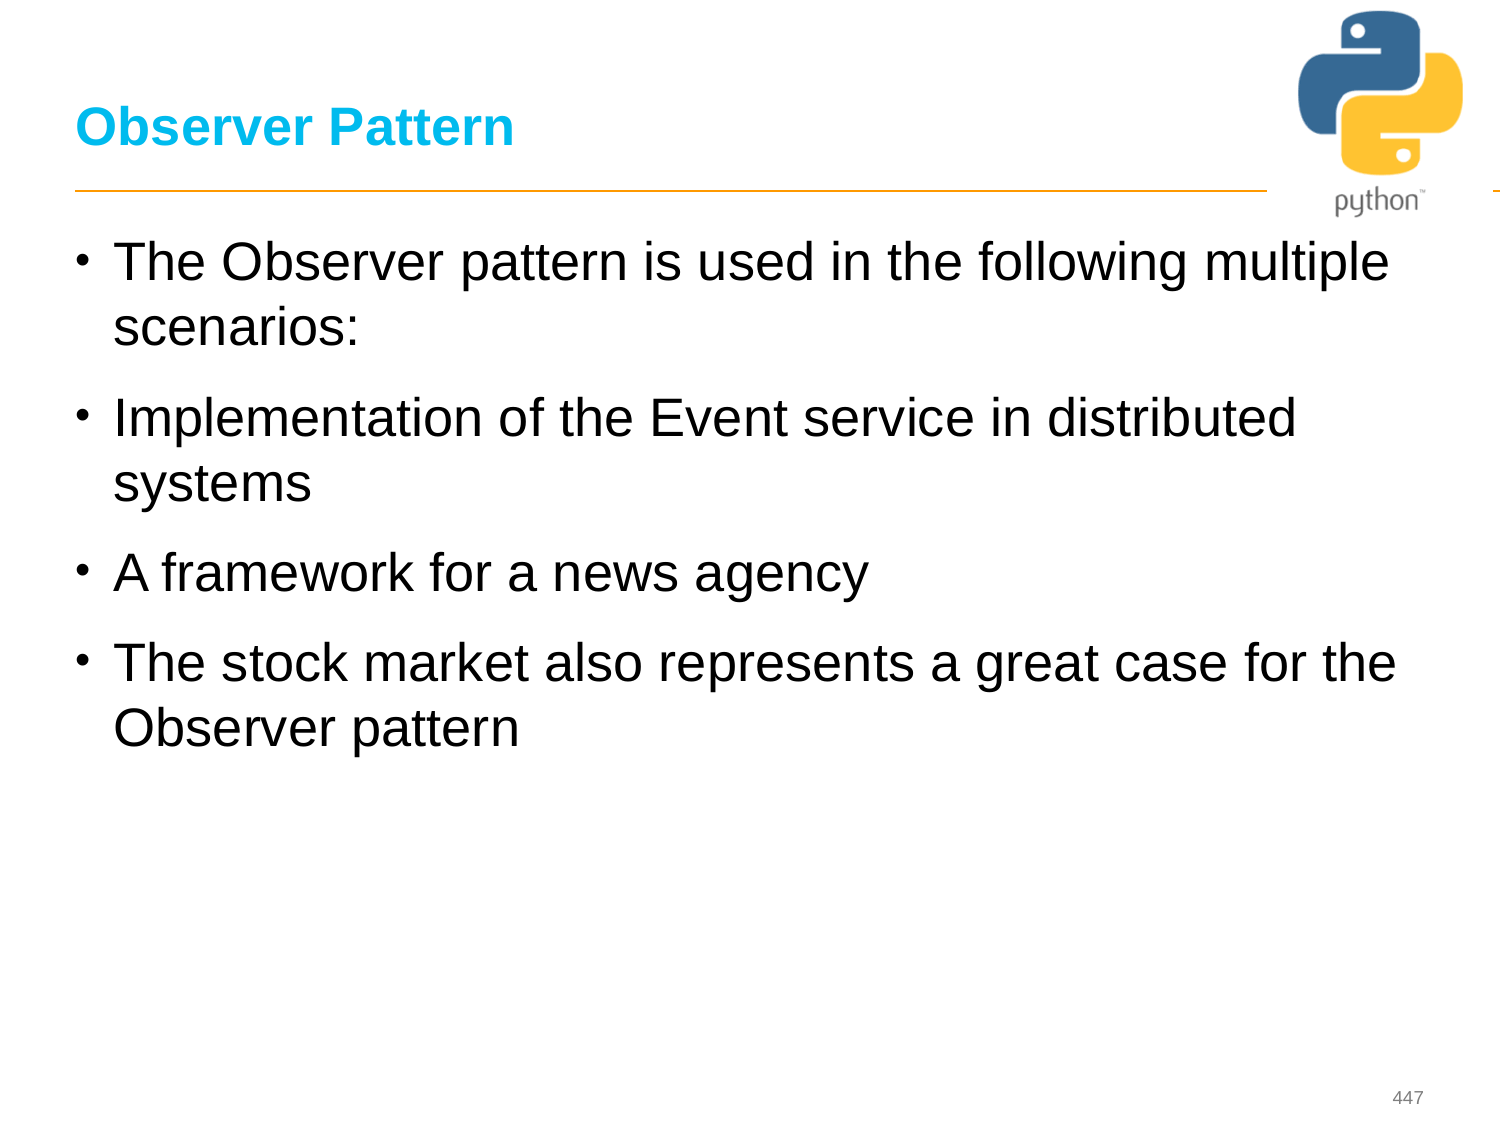

# Observer Pattern
The Observer pattern is used in the following multiple scenarios:
Implementation of the Event service in distributed systems
A framework for a news agency
The stock market also represents a great case for the Observer pattern